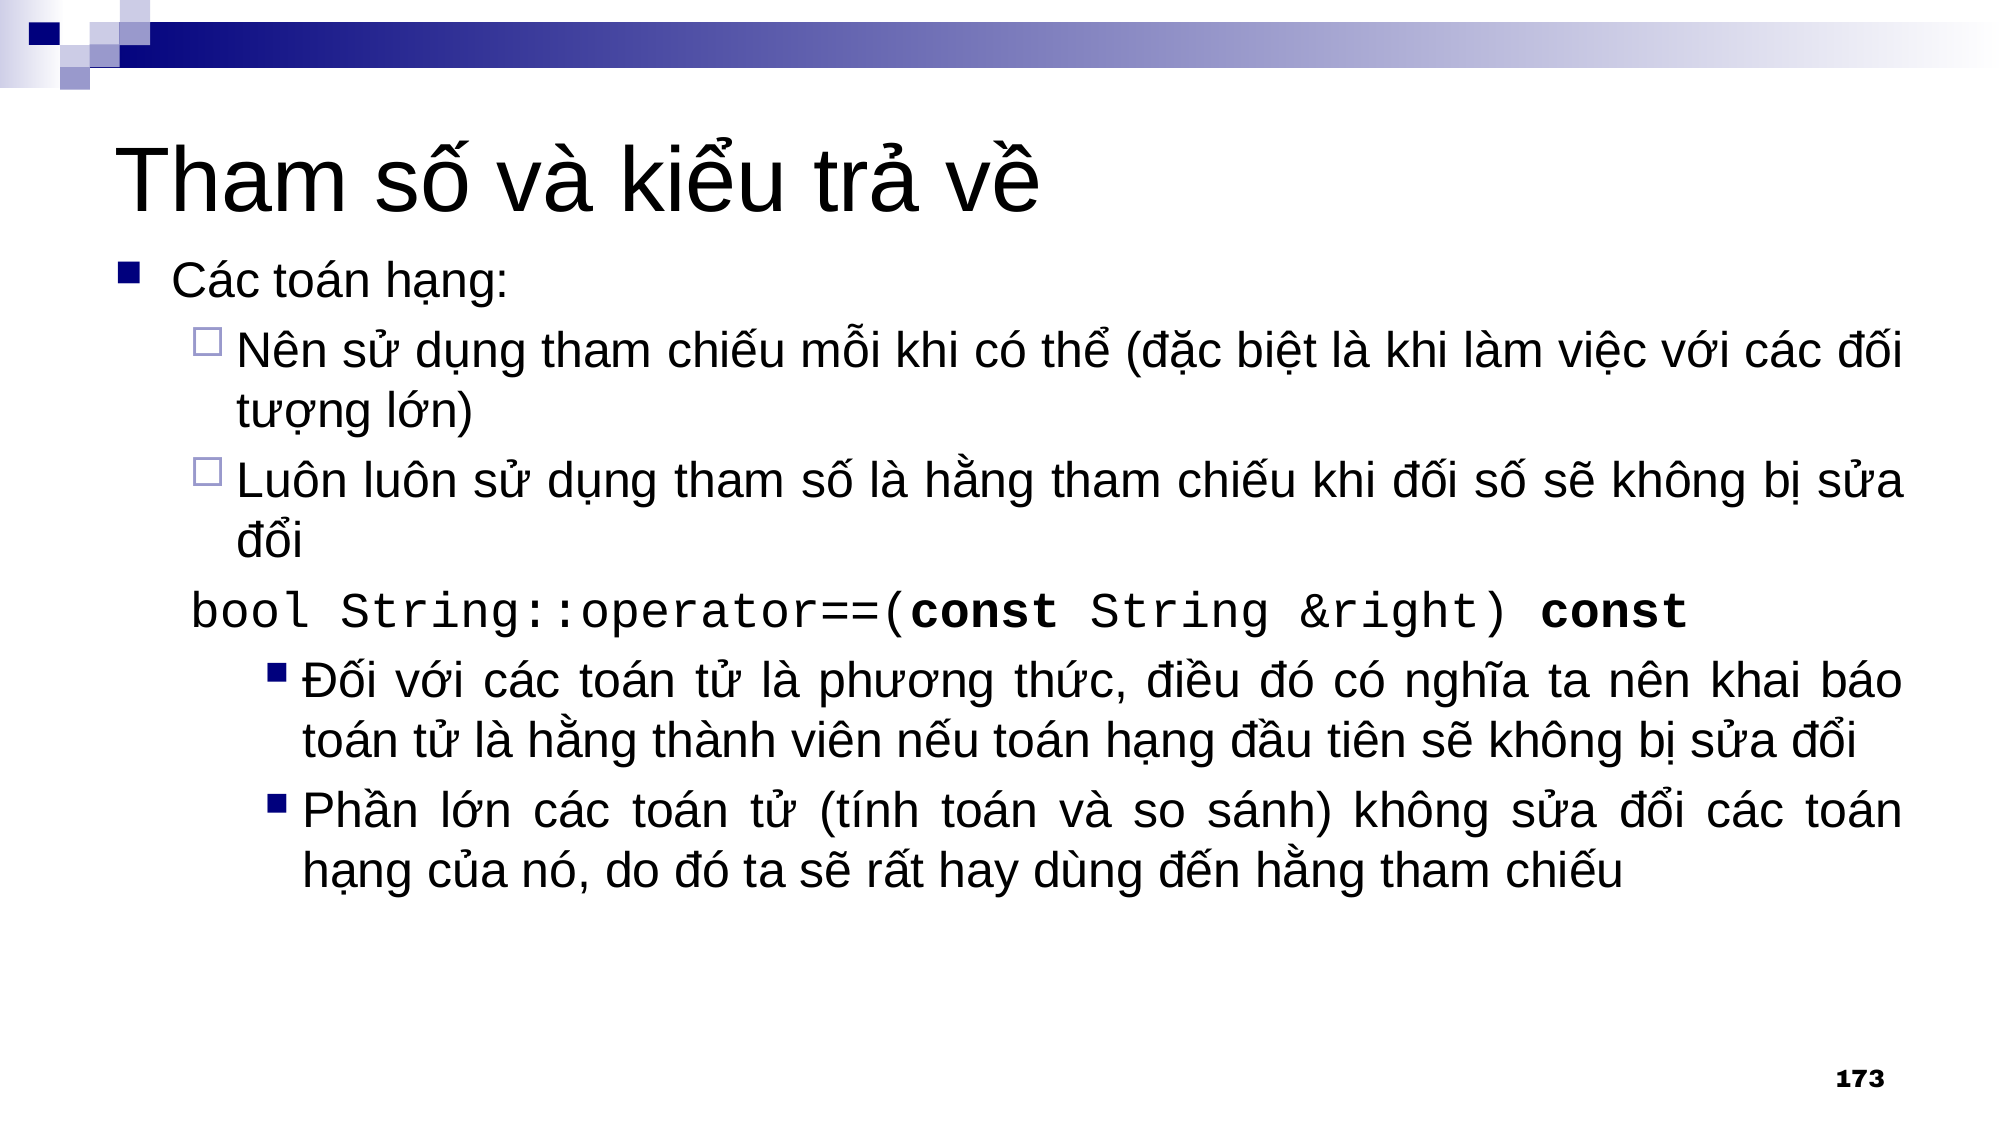

# Tham số và kiểu trả về
Các toán hạng:
Nên sử dụng tham chiếu mỗi khi có thể (đặc biệt là khi làm việc với các đối tượng lớn)
Luôn luôn sử dụng tham số là hằng tham chiếu khi đối số sẽ không bị sửa đổi
bool String::operator==(const String &right) const
Đối với các toán tử là phương thức, điều đó có nghĩa ta nên khai báo toán tử là hằng thành viên nếu toán hạng đầu tiên sẽ không bị sửa đổi
Phần lớn các toán tử (tính toán và so sánh) không sửa đổi các toán hạng của nó, do đó ta sẽ rất hay dùng đến hằng tham chiếu
173